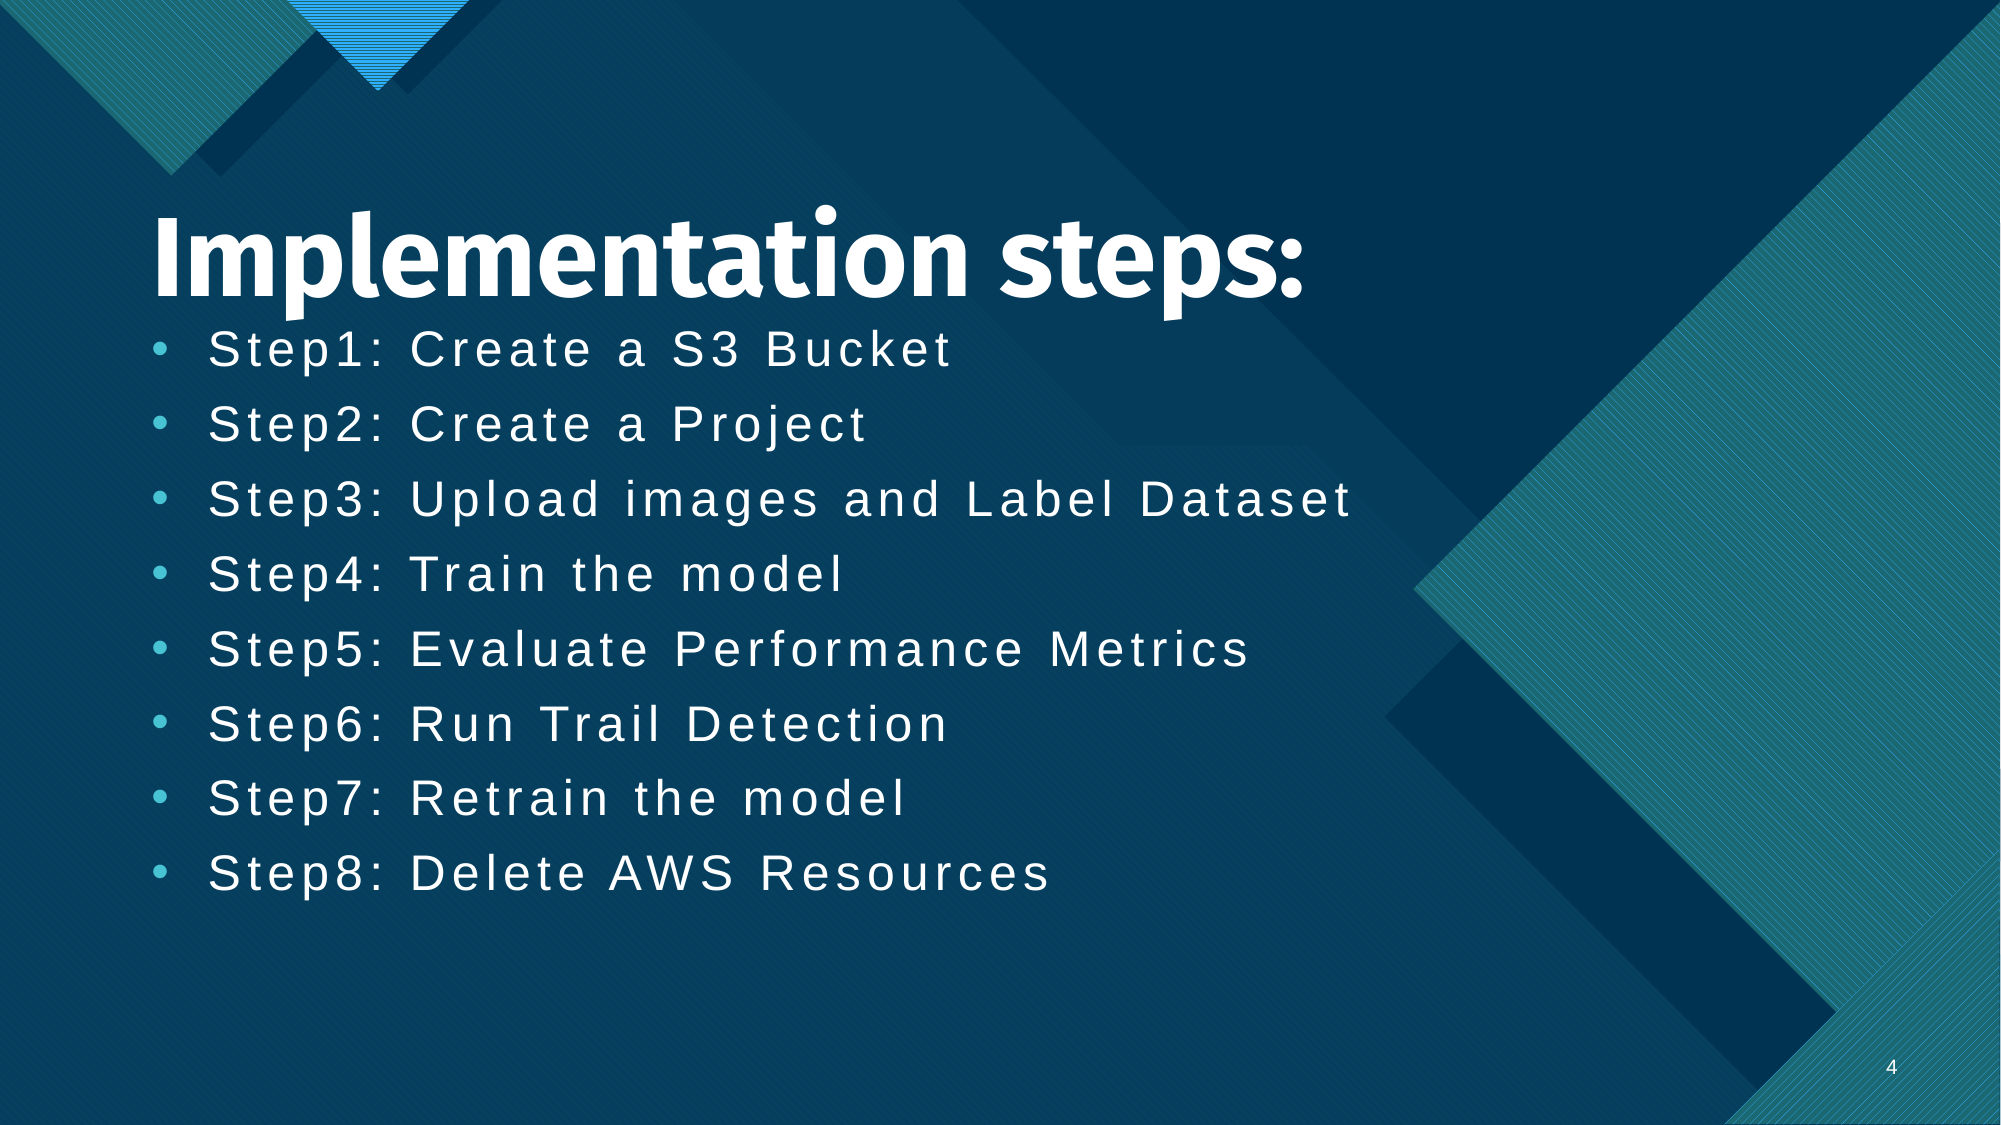

# Implementation steps:
Step1: Create a S3 Bucket
Step2: Create a Project
Step3: Upload images and Label Dataset
Step4: Train the model
Step5: Evaluate Performance Metrics
Step6: Run Trail Detection
Step7: Retrain the model
Step8: Delete AWS Resources

4